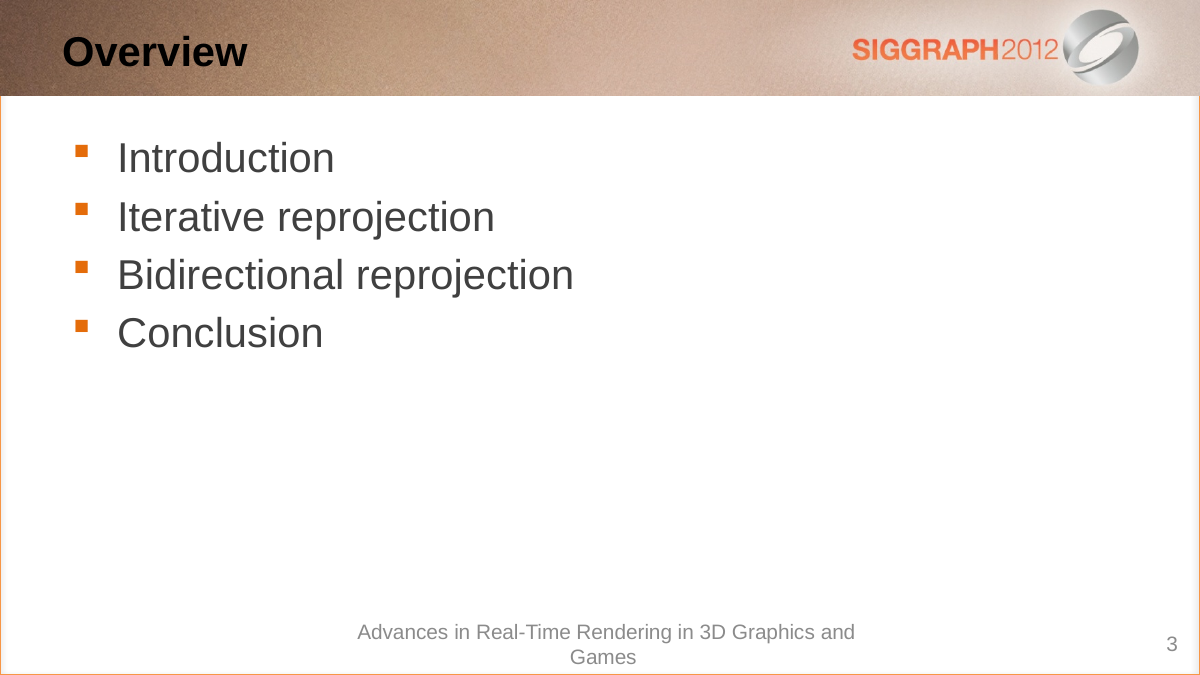

# Overview
Introduction
Iterative reprojection
Bidirectional reprojection
Conclusion

Advances in Real-Time Rendering in 3D Graphics and Games
3